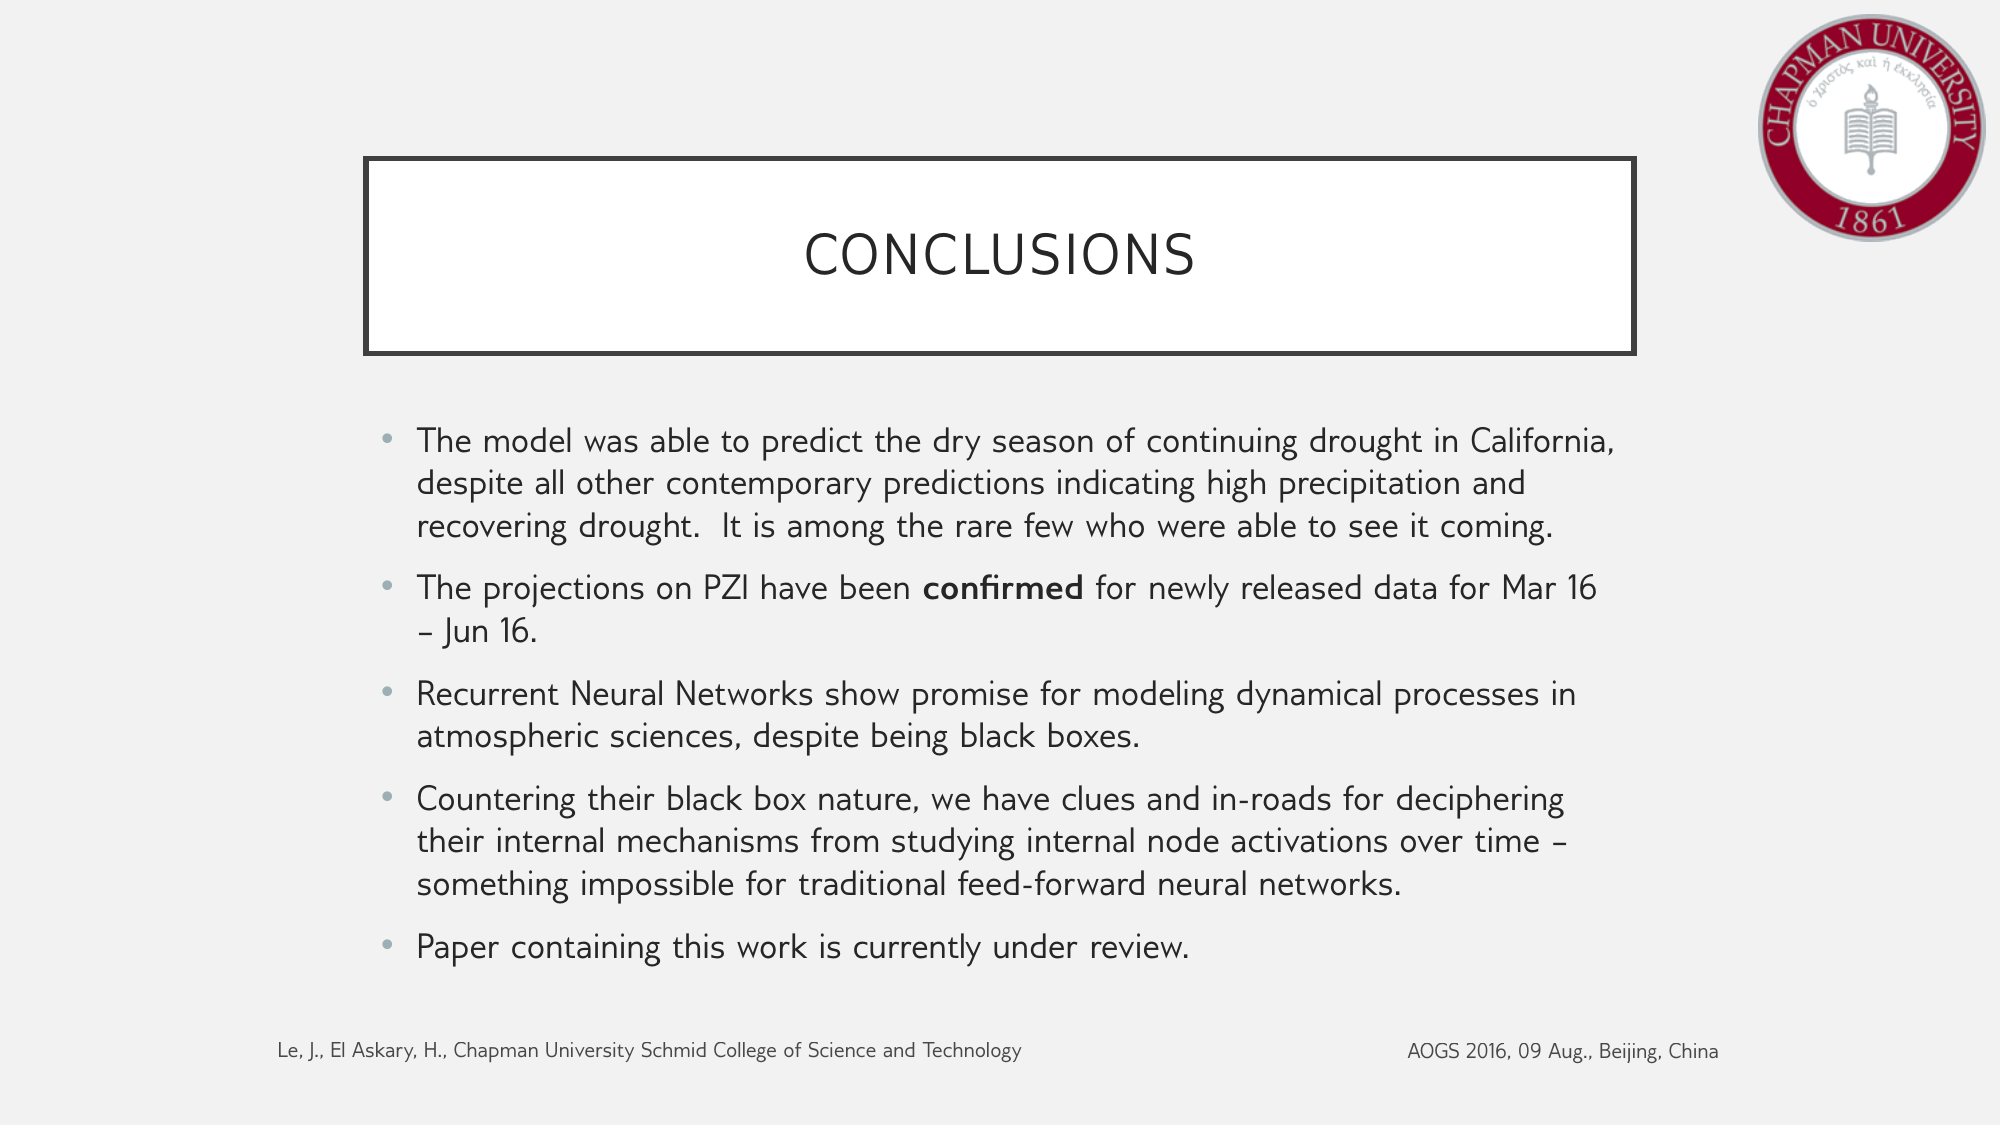

# Conclusions
The model was able to predict the dry season of continuing drought in California, despite all other contemporary predictions indicating high precipitation and recovering drought.  It is among the rare few who were able to see it coming.
The projections on PZI have been confirmed for newly released data for Mar 16 – Jun 16.
Recurrent Neural Networks show promise for modeling dynamical processes in atmospheric sciences, despite being black boxes.
Countering their black box nature, we have clues and in-roads for deciphering their internal mechanisms from studying internal node activations over time – something impossible for traditional feed-forward neural networks.
Paper containing this work is currently under review.
Le, J., El Askary, H., Chapman University Schmid College of Science and Technology
AOGS 2016, 09 Aug., Beijing, China